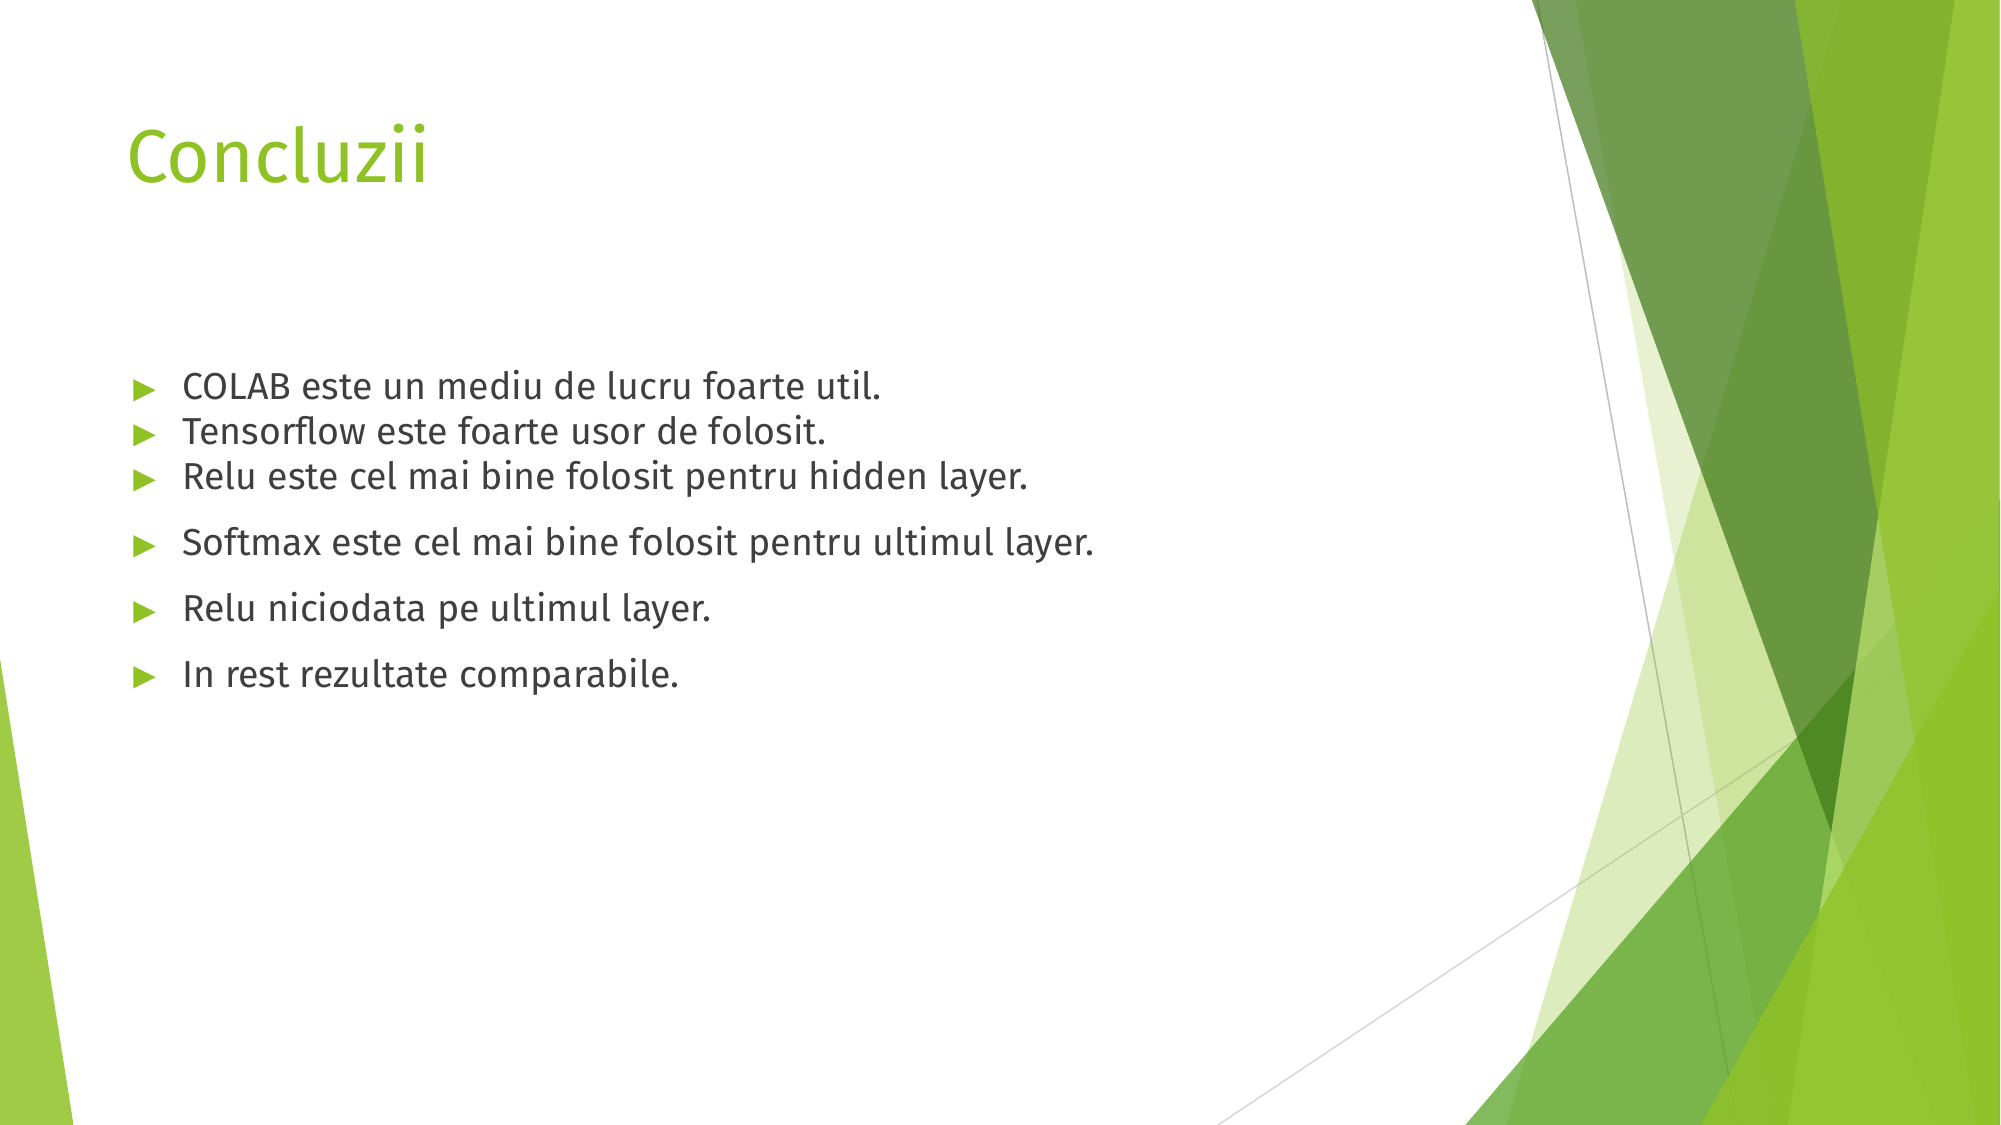

# Concluzii
COLAB este un mediu de lucru foarte util.
Tensorflow este foarte usor de folosit.
Relu este cel mai bine folosit pentru hidden layer.
Softmax este cel mai bine folosit pentru ultimul layer.
Relu niciodata pe ultimul layer.
In rest rezultate comparabile.